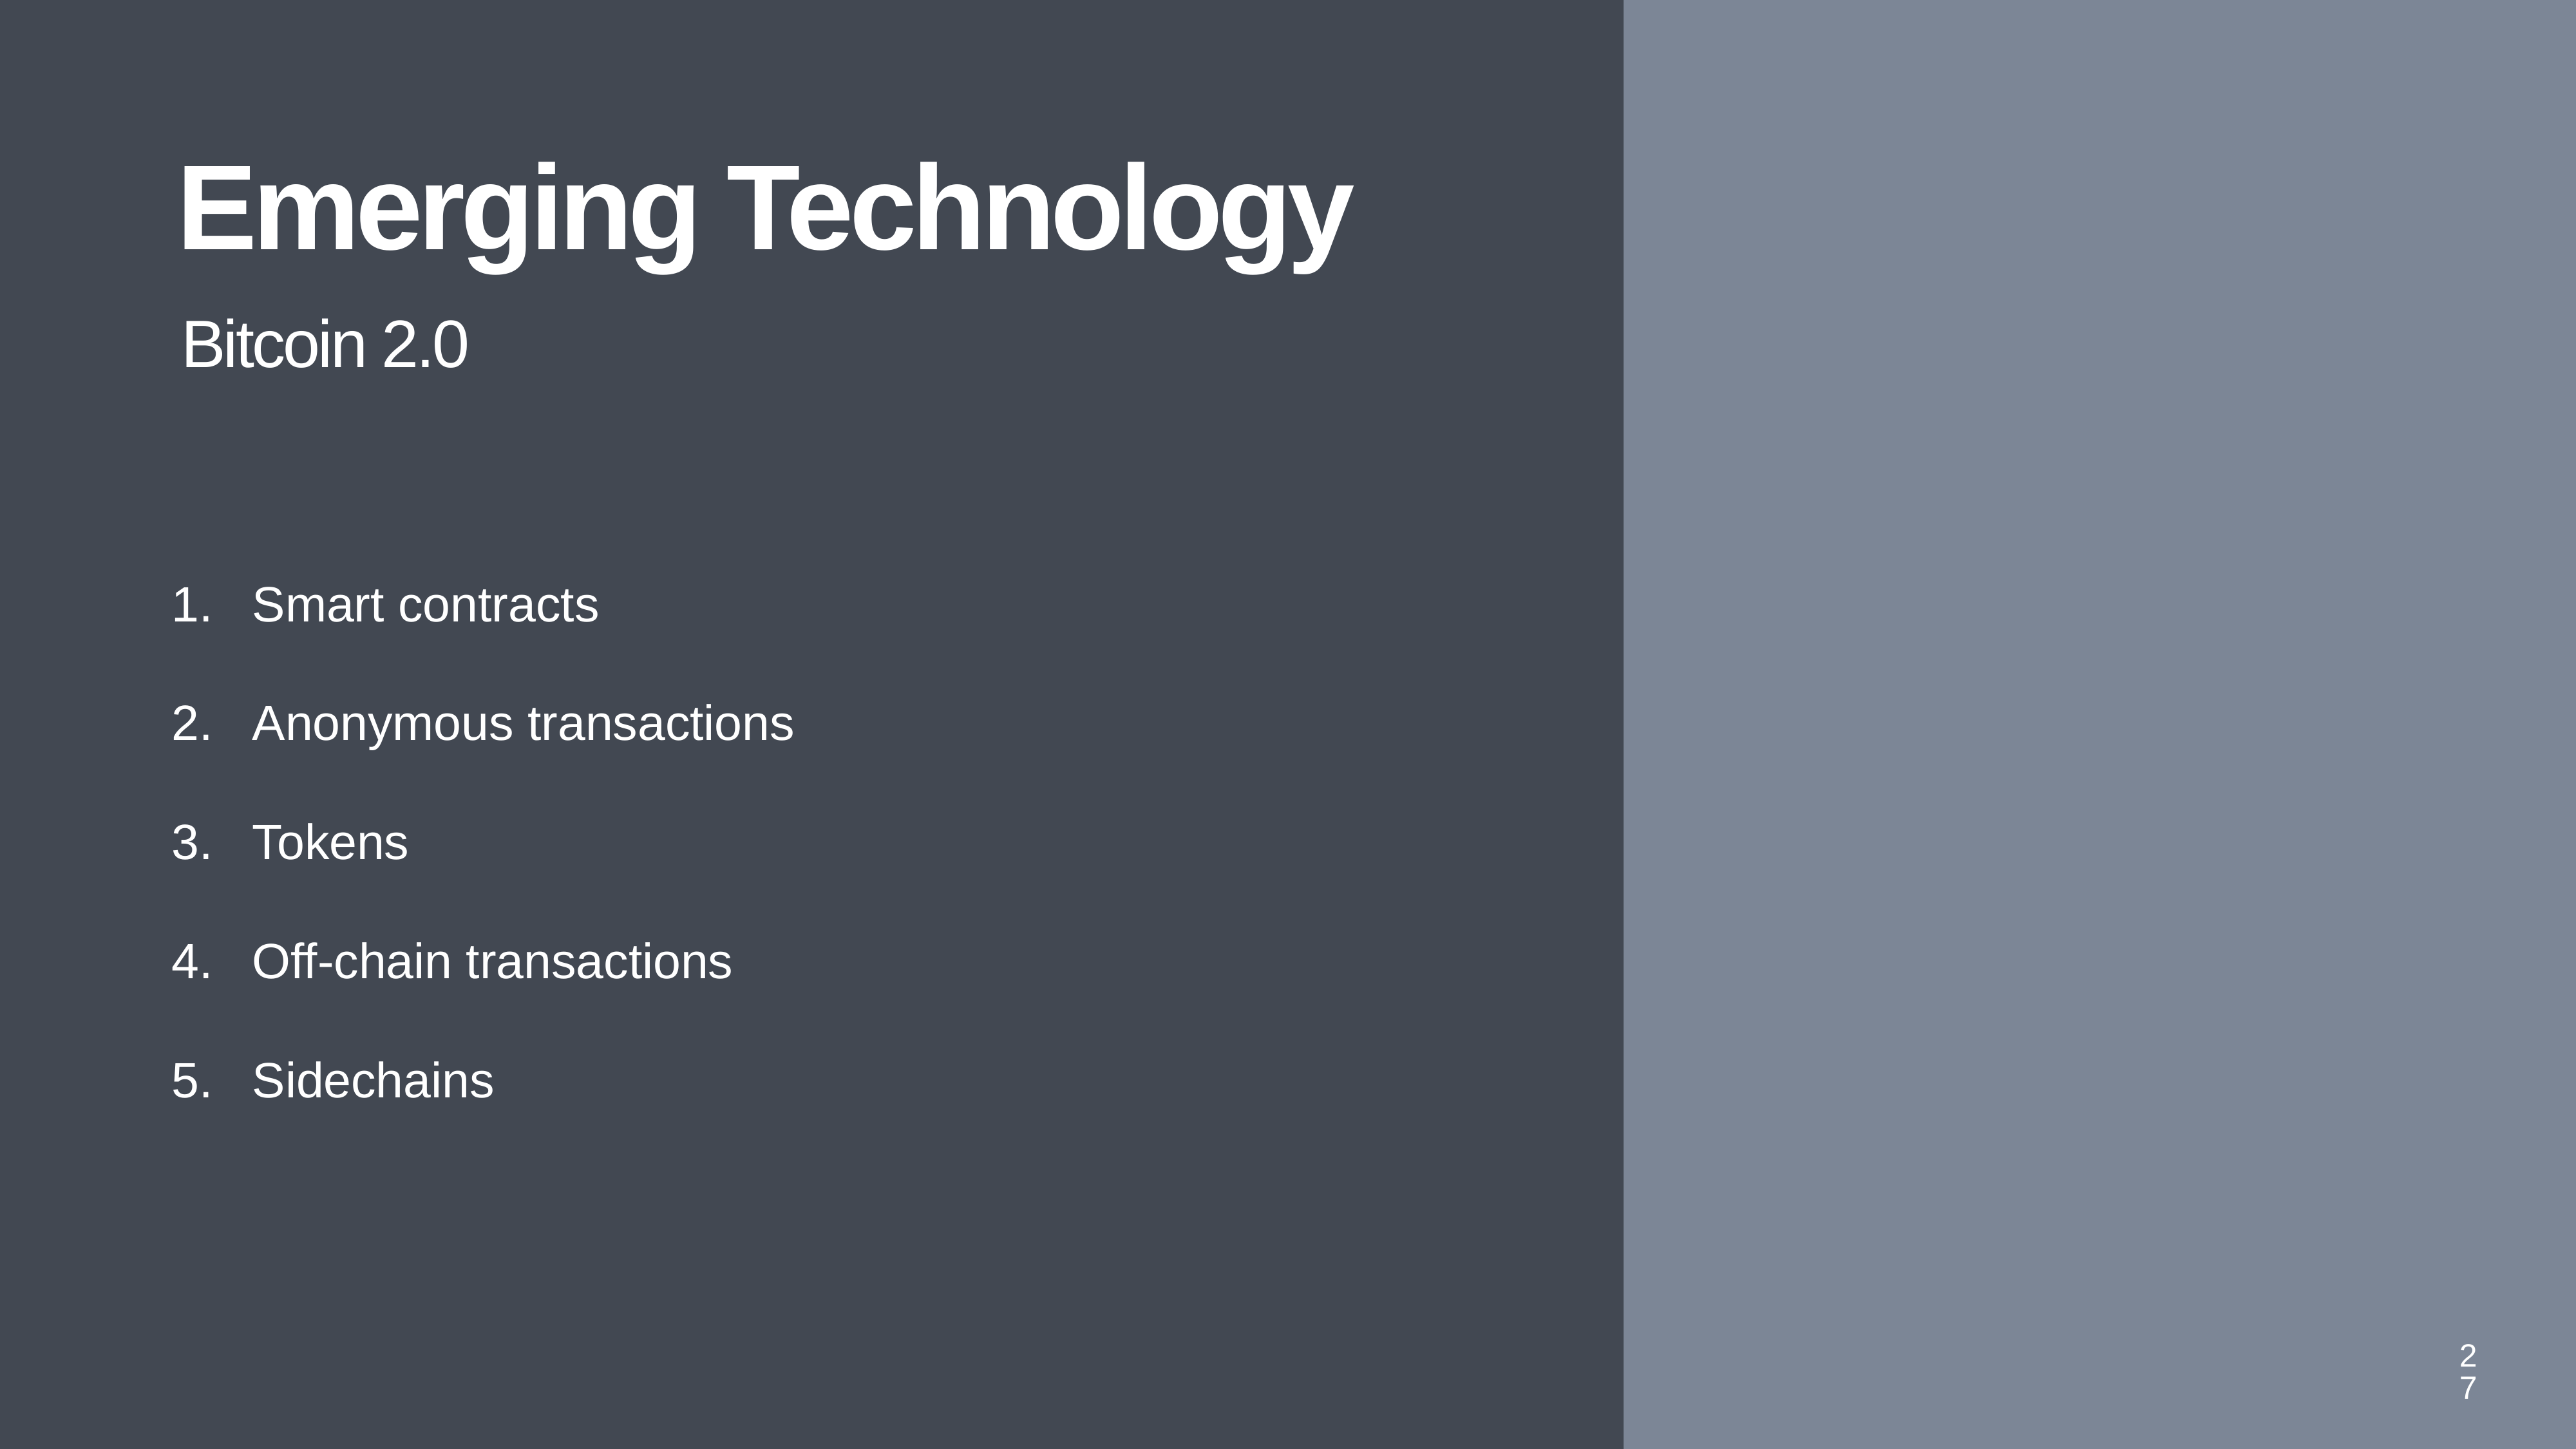

# Emerging Technology
Bitcoin 2.0
Smart contracts

Anonymous transactions

Tokens

Off-chain transactions

Sidechains
27